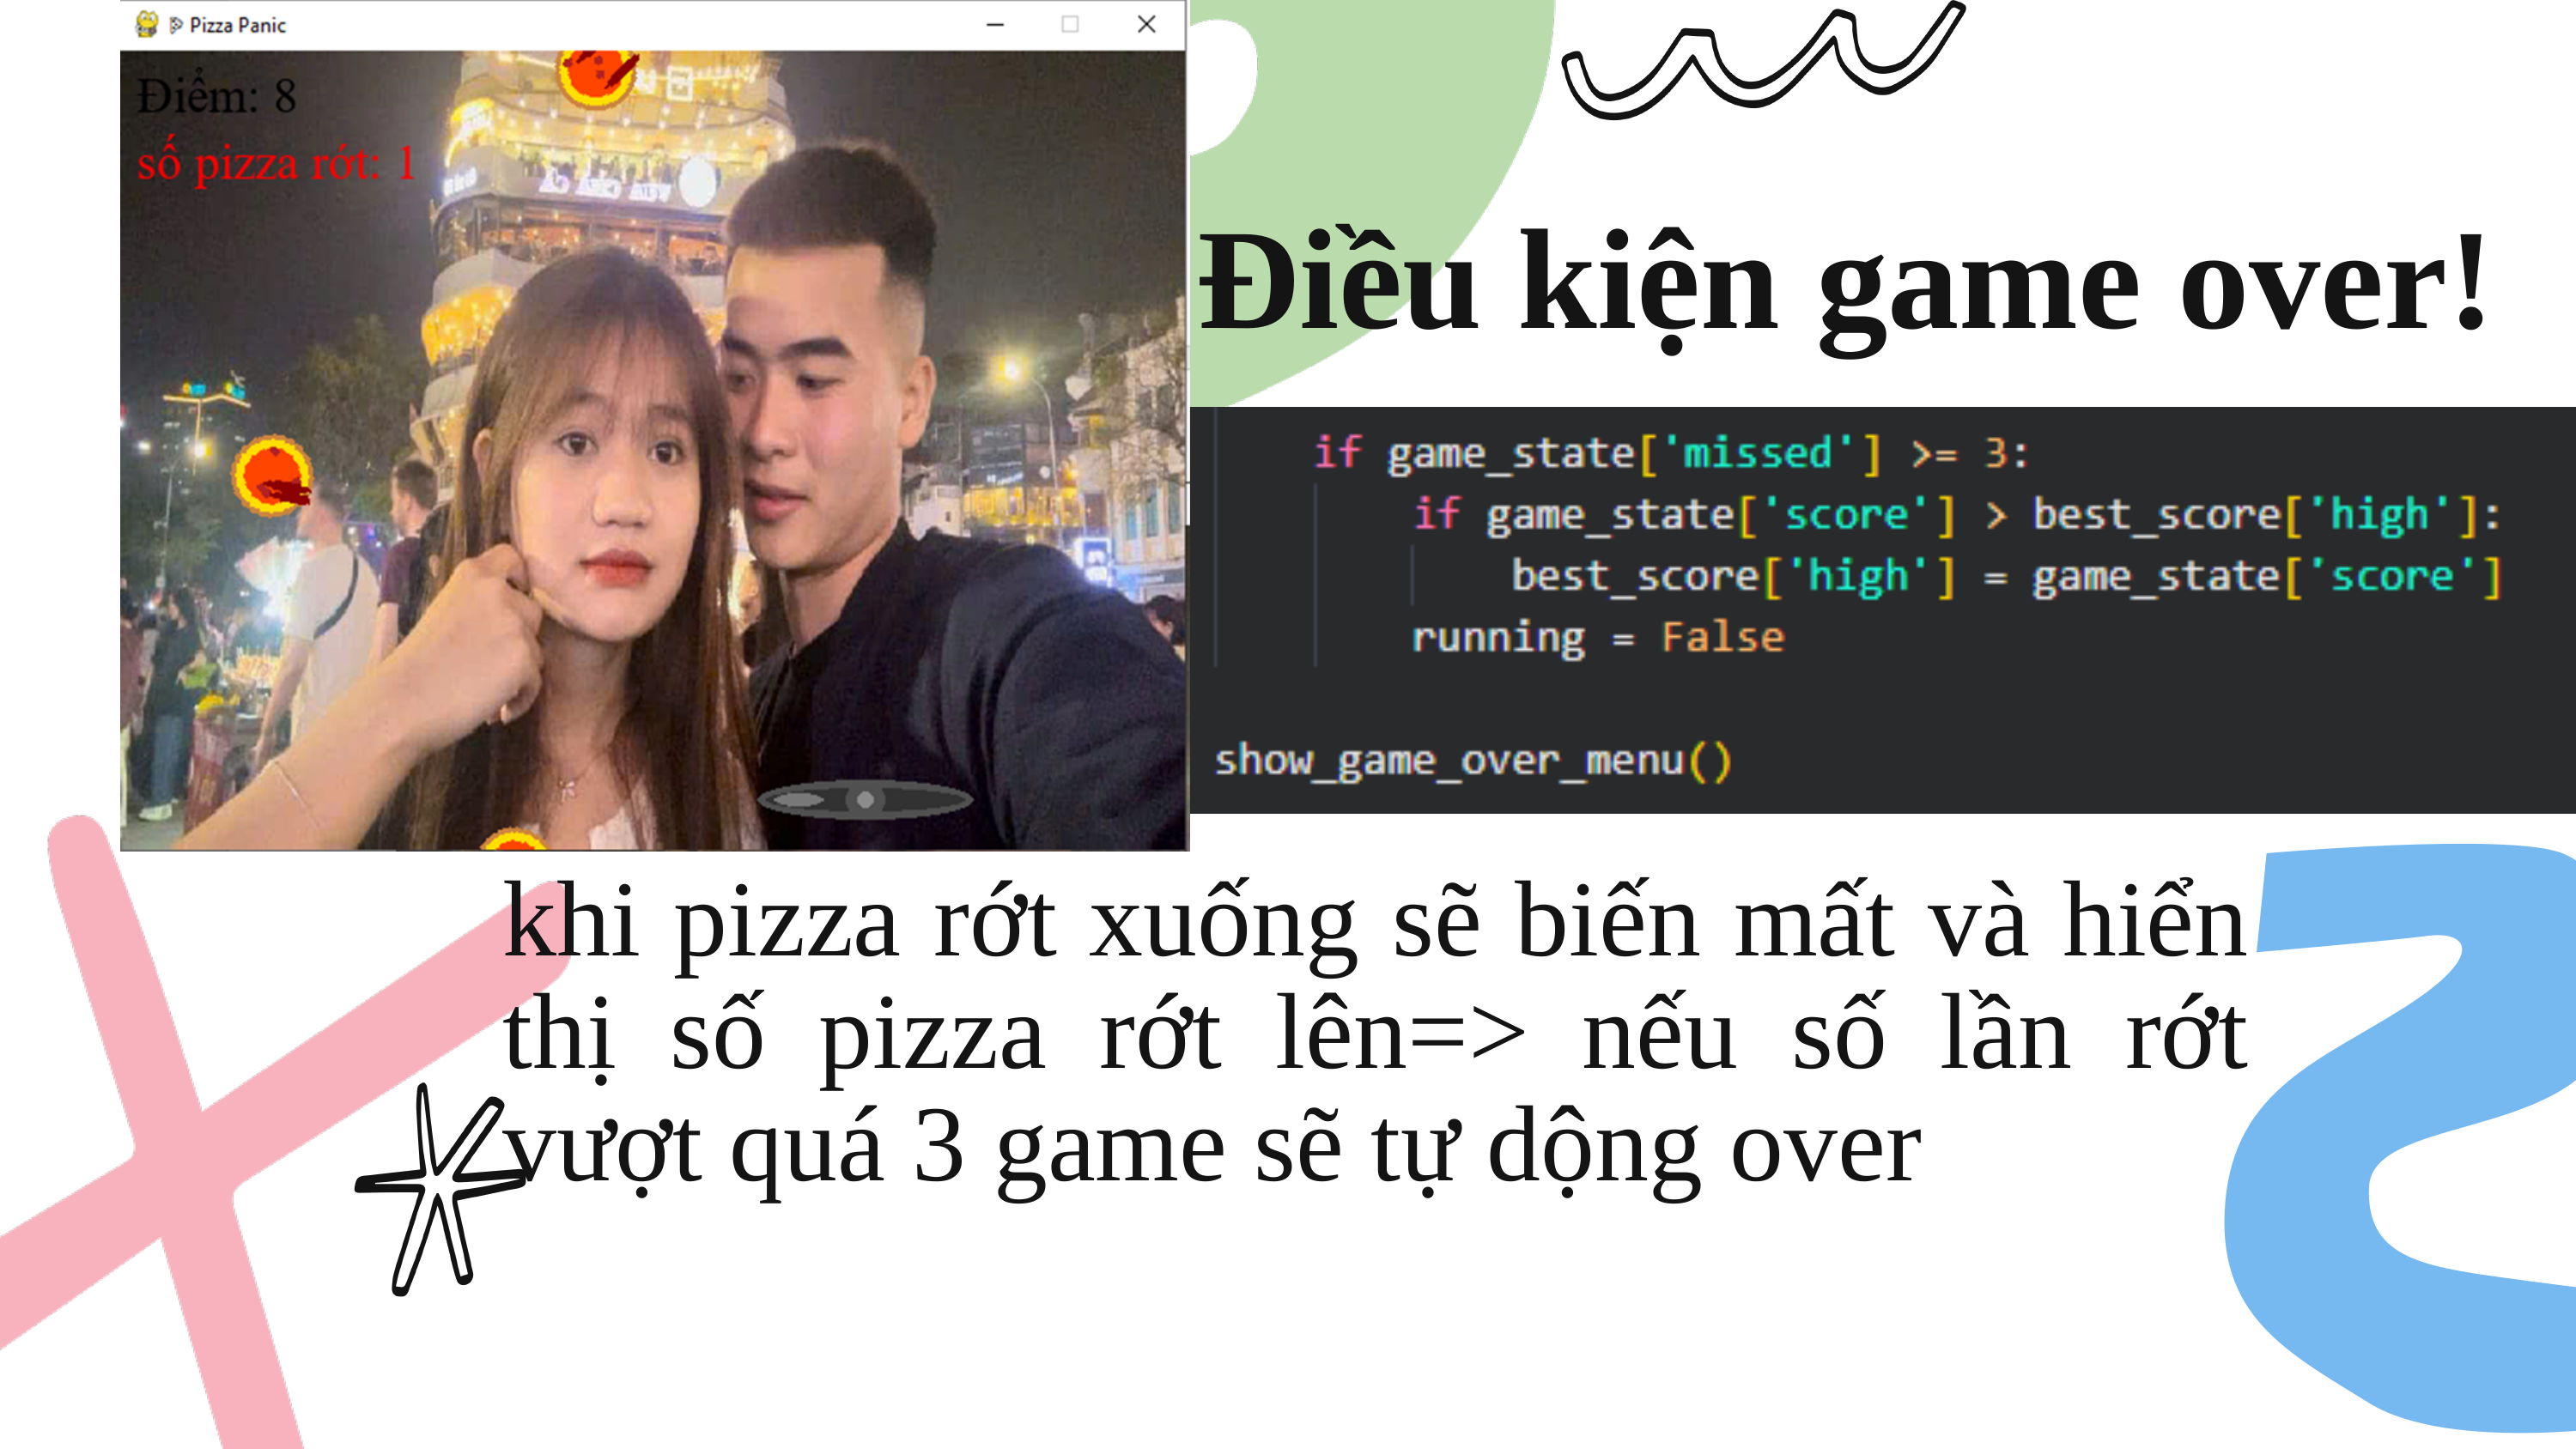

Điều kiện game over!

khi pizza rớt xuống sẽ biến mất và hiển thị số pizza rớt lên=> nếu số lần rớt vượt quá 3 game sẽ tự dộng over